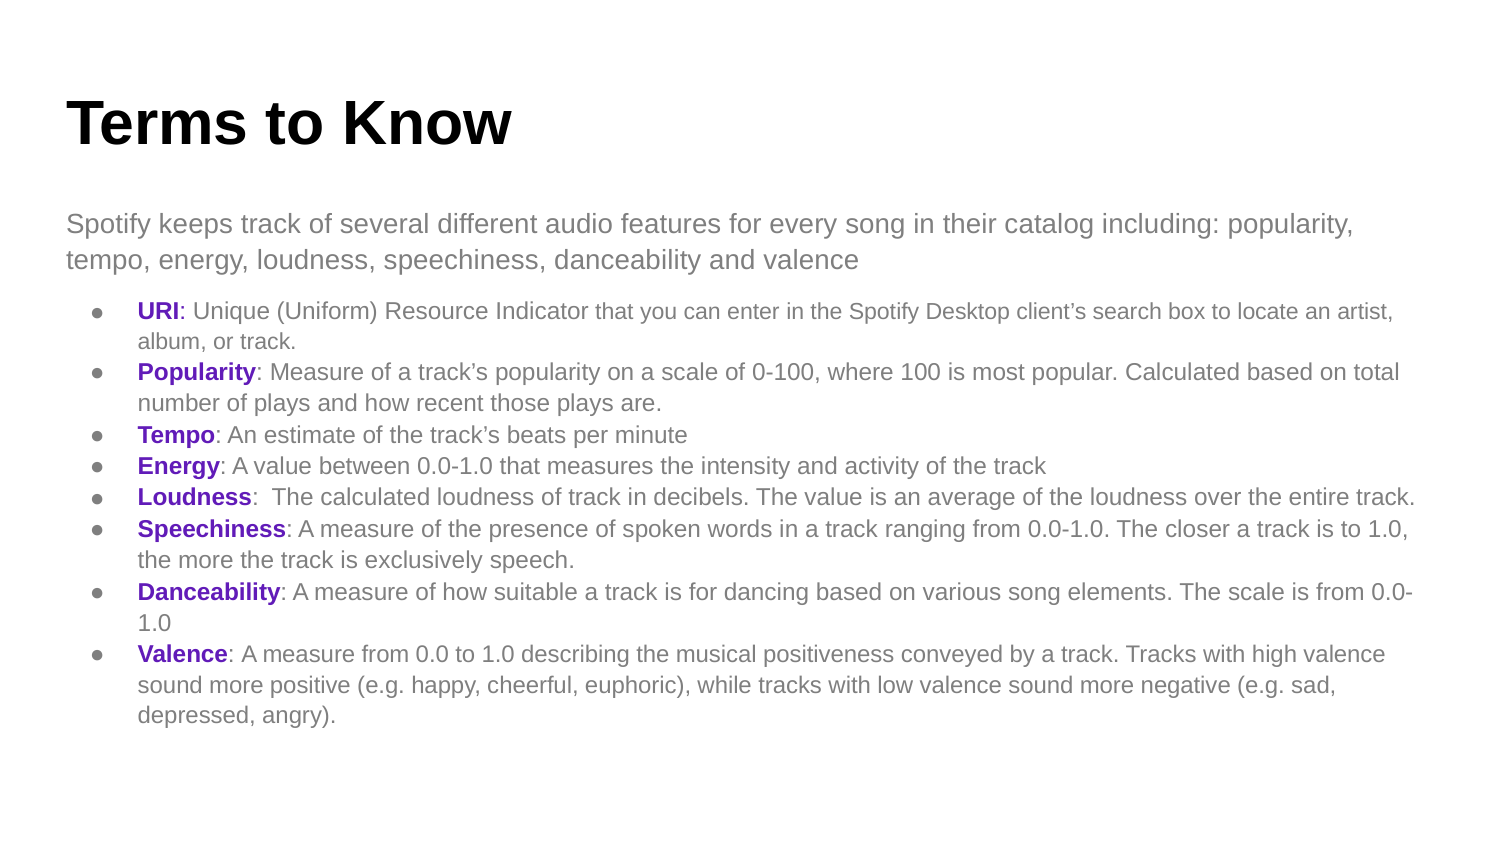

# Terms to Know
Spotify keeps track of several different audio features for every song in their catalog including: popularity, tempo, energy, loudness, speechiness, danceability and valence
URI: Unique (Uniform) Resource Indicator that you can enter in the Spotify Desktop client’s search box to locate an artist, album, or track.
Popularity: Measure of a track’s popularity on a scale of 0-100, where 100 is most popular. Calculated based on total number of plays and how recent those plays are.
Tempo: An estimate of the track’s beats per minute
Energy: A value between 0.0-1.0 that measures the intensity and activity of the track
Loudness:  The calculated loudness of track in decibels. The value is an average of the loudness over the entire track.
Speechiness: A measure of the presence of spoken words in a track ranging from 0.0-1.0. The closer a track is to 1.0, the more the track is exclusively speech.
Danceability: A measure of how suitable a track is for dancing based on various song elements. The scale is from 0.0-1.0
Valence: A measure from 0.0 to 1.0 describing the musical positiveness conveyed by a track. Tracks with high valence sound more positive (e.g. happy, cheerful, euphoric), while tracks with low valence sound more negative (e.g. sad, depressed, angry).